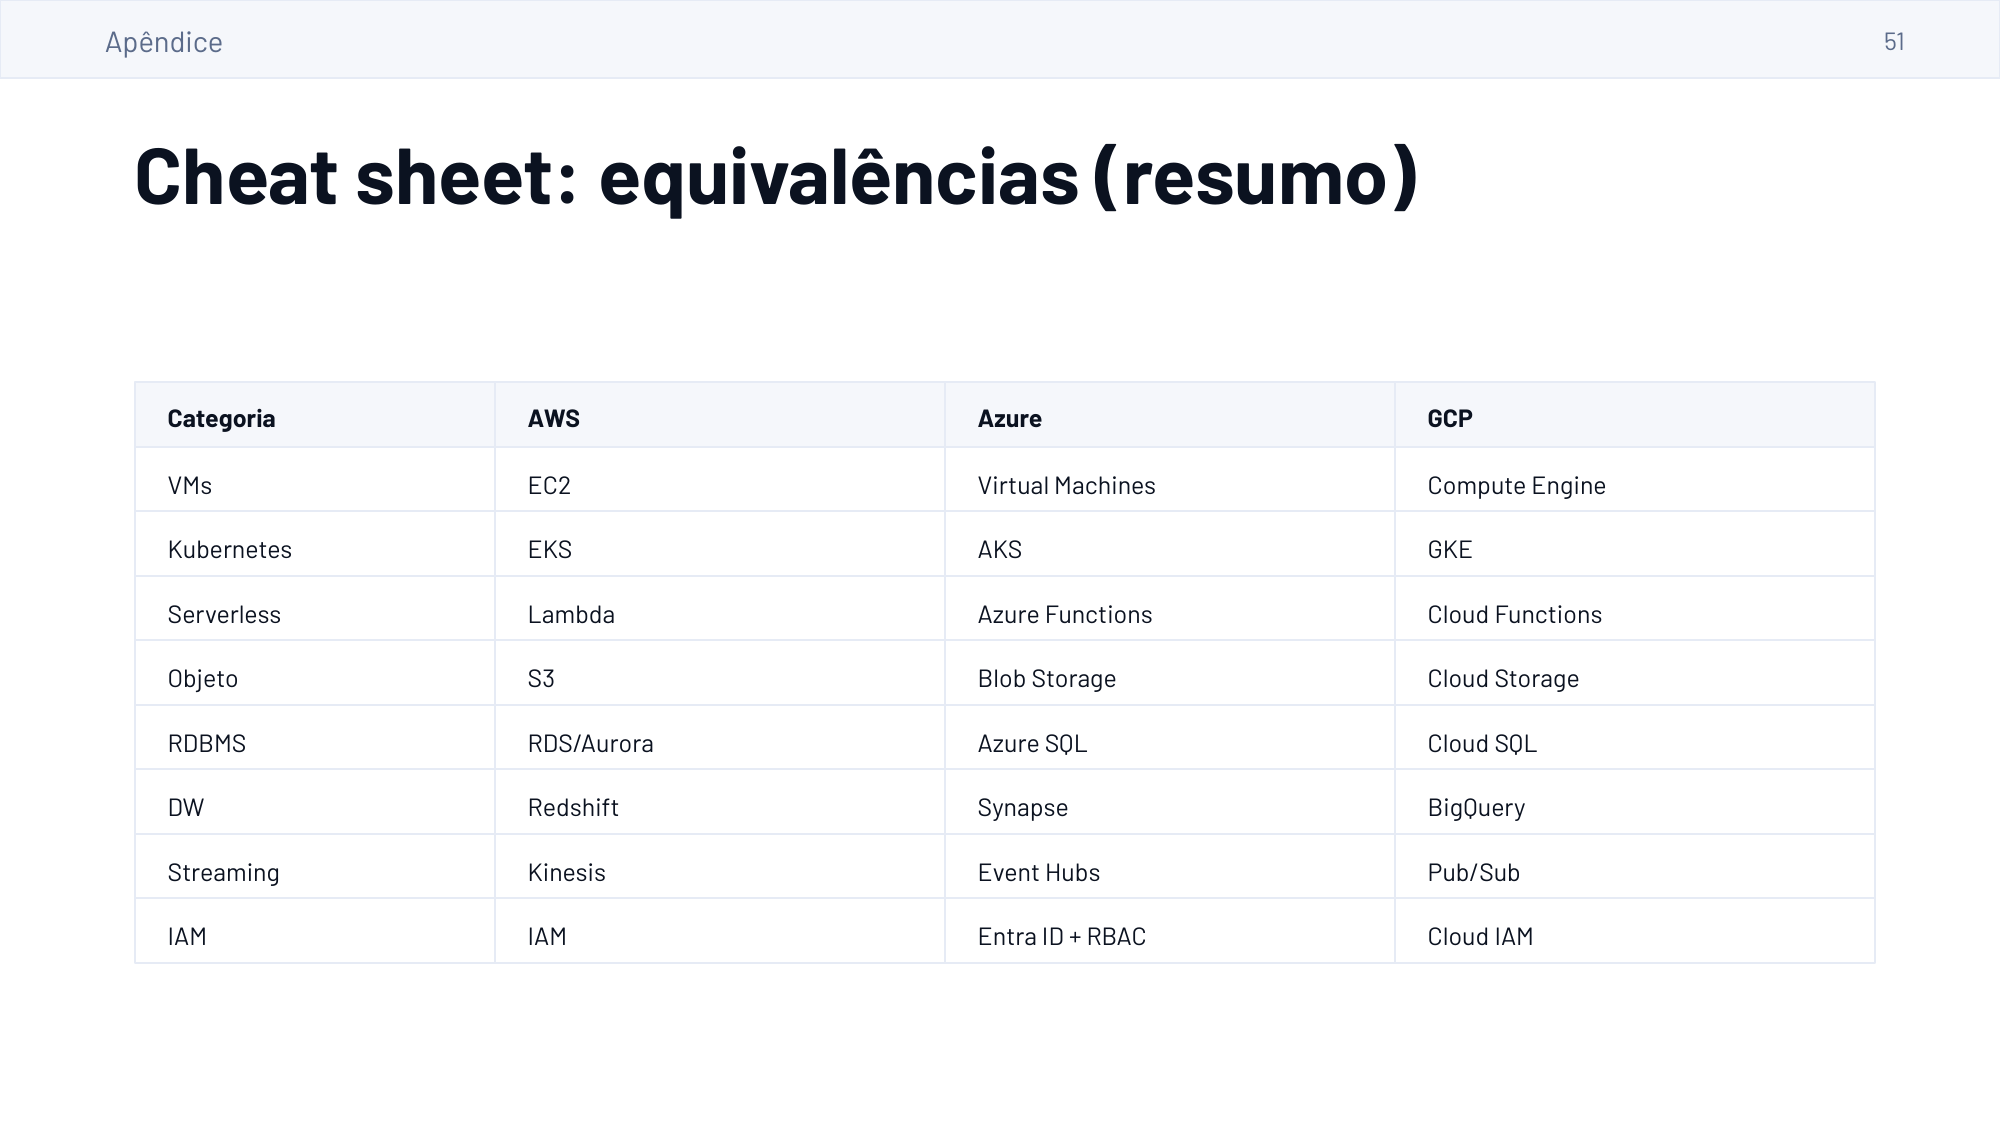

Apêndice
51
Cheat sheet: equivalências (resumo)

Categoria
AWS
Azure
GCP

VMs
EC2
Virtual Machines
Compute Engine

Kubernetes
EKS
AKS
GKE

Serverless
Lambda
Azure Functions
Cloud Functions

Objeto
S3
Blob Storage
Cloud Storage

RDBMS
RDS/Aurora
Azure SQL
Cloud SQL

DW
Redshift
Synapse
BigQuery

Streaming
Kinesis
Event Hubs
Pub/Sub

IAM
IAM
Entra ID + RBAC
Cloud IAM